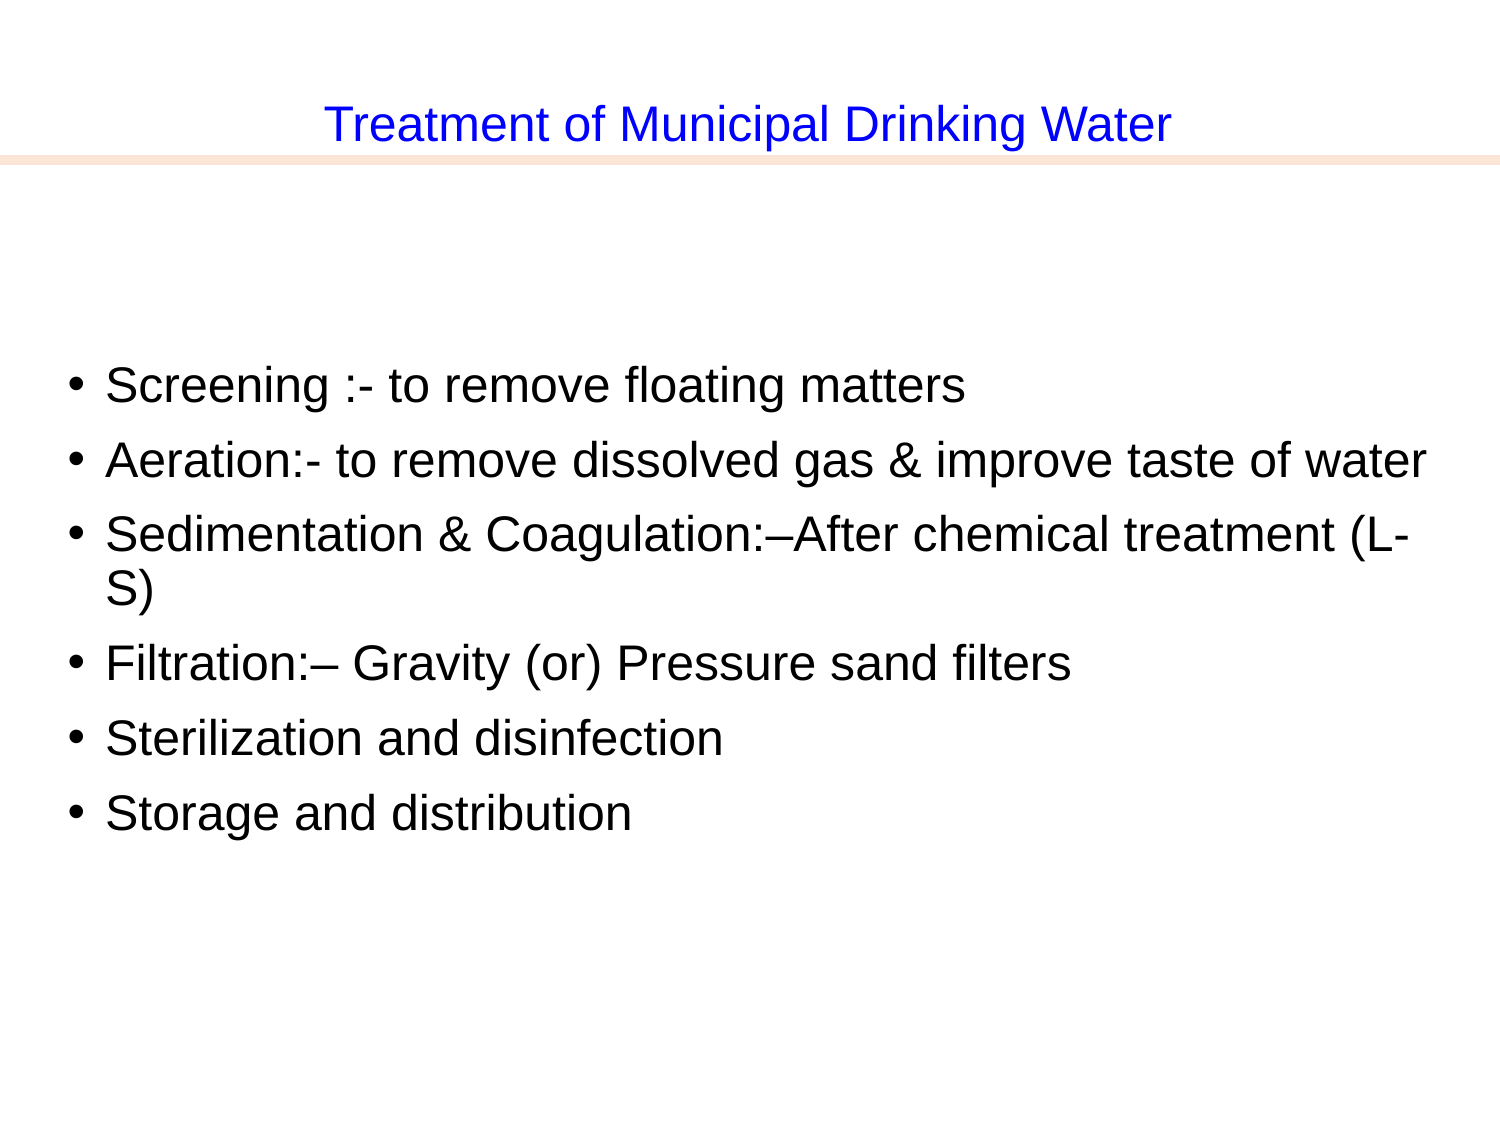

Treatment of Municipal Drinking Water
Screening :- to remove floating matters
Aeration:- to remove dissolved gas & improve taste of water
Sedimentation & Coagulation:–After chemical treatment (L-S)
Filtration:– Gravity (or) Pressure sand filters
Sterilization and disinfection
Storage and distribution